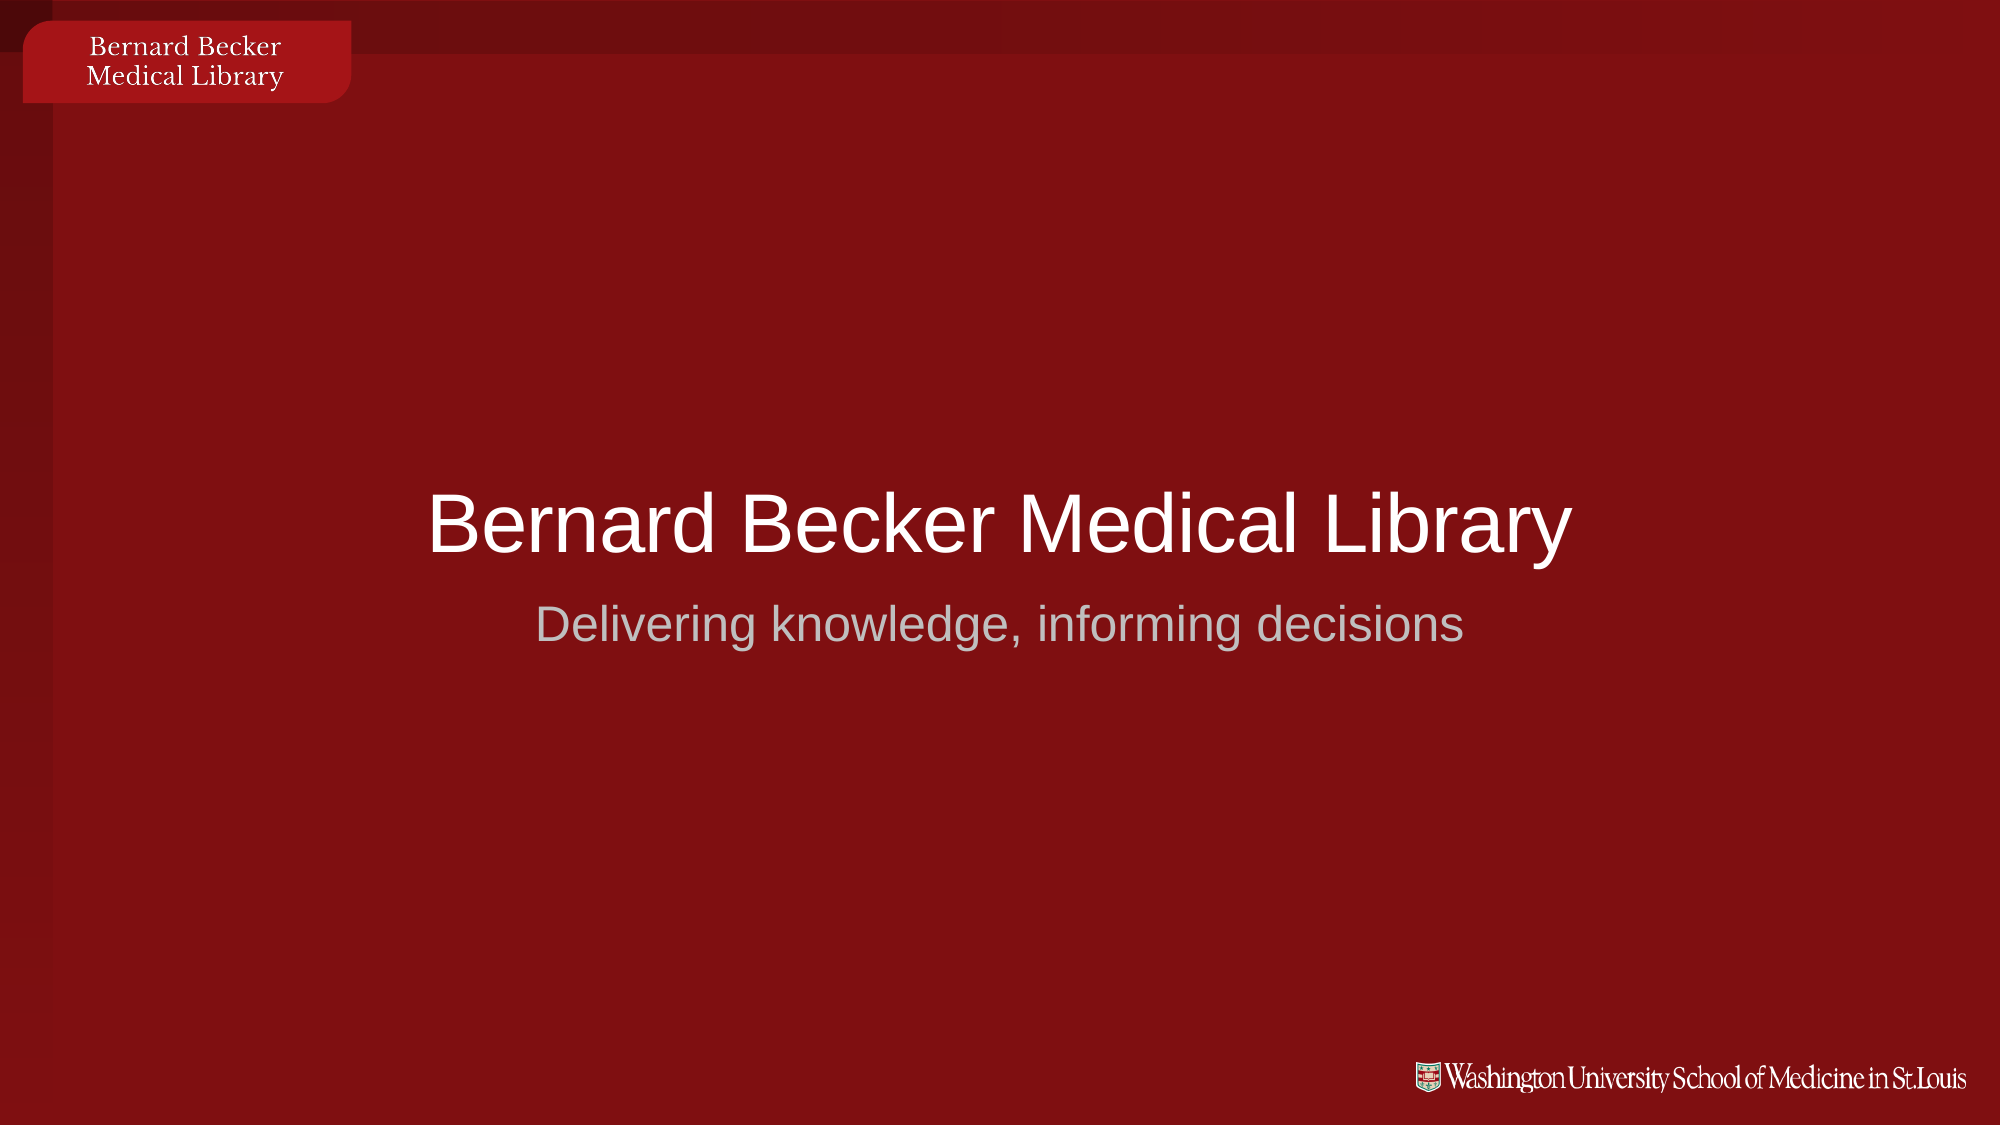

# Bernard Becker Medical Library
Delivering knowledge, informing decisions